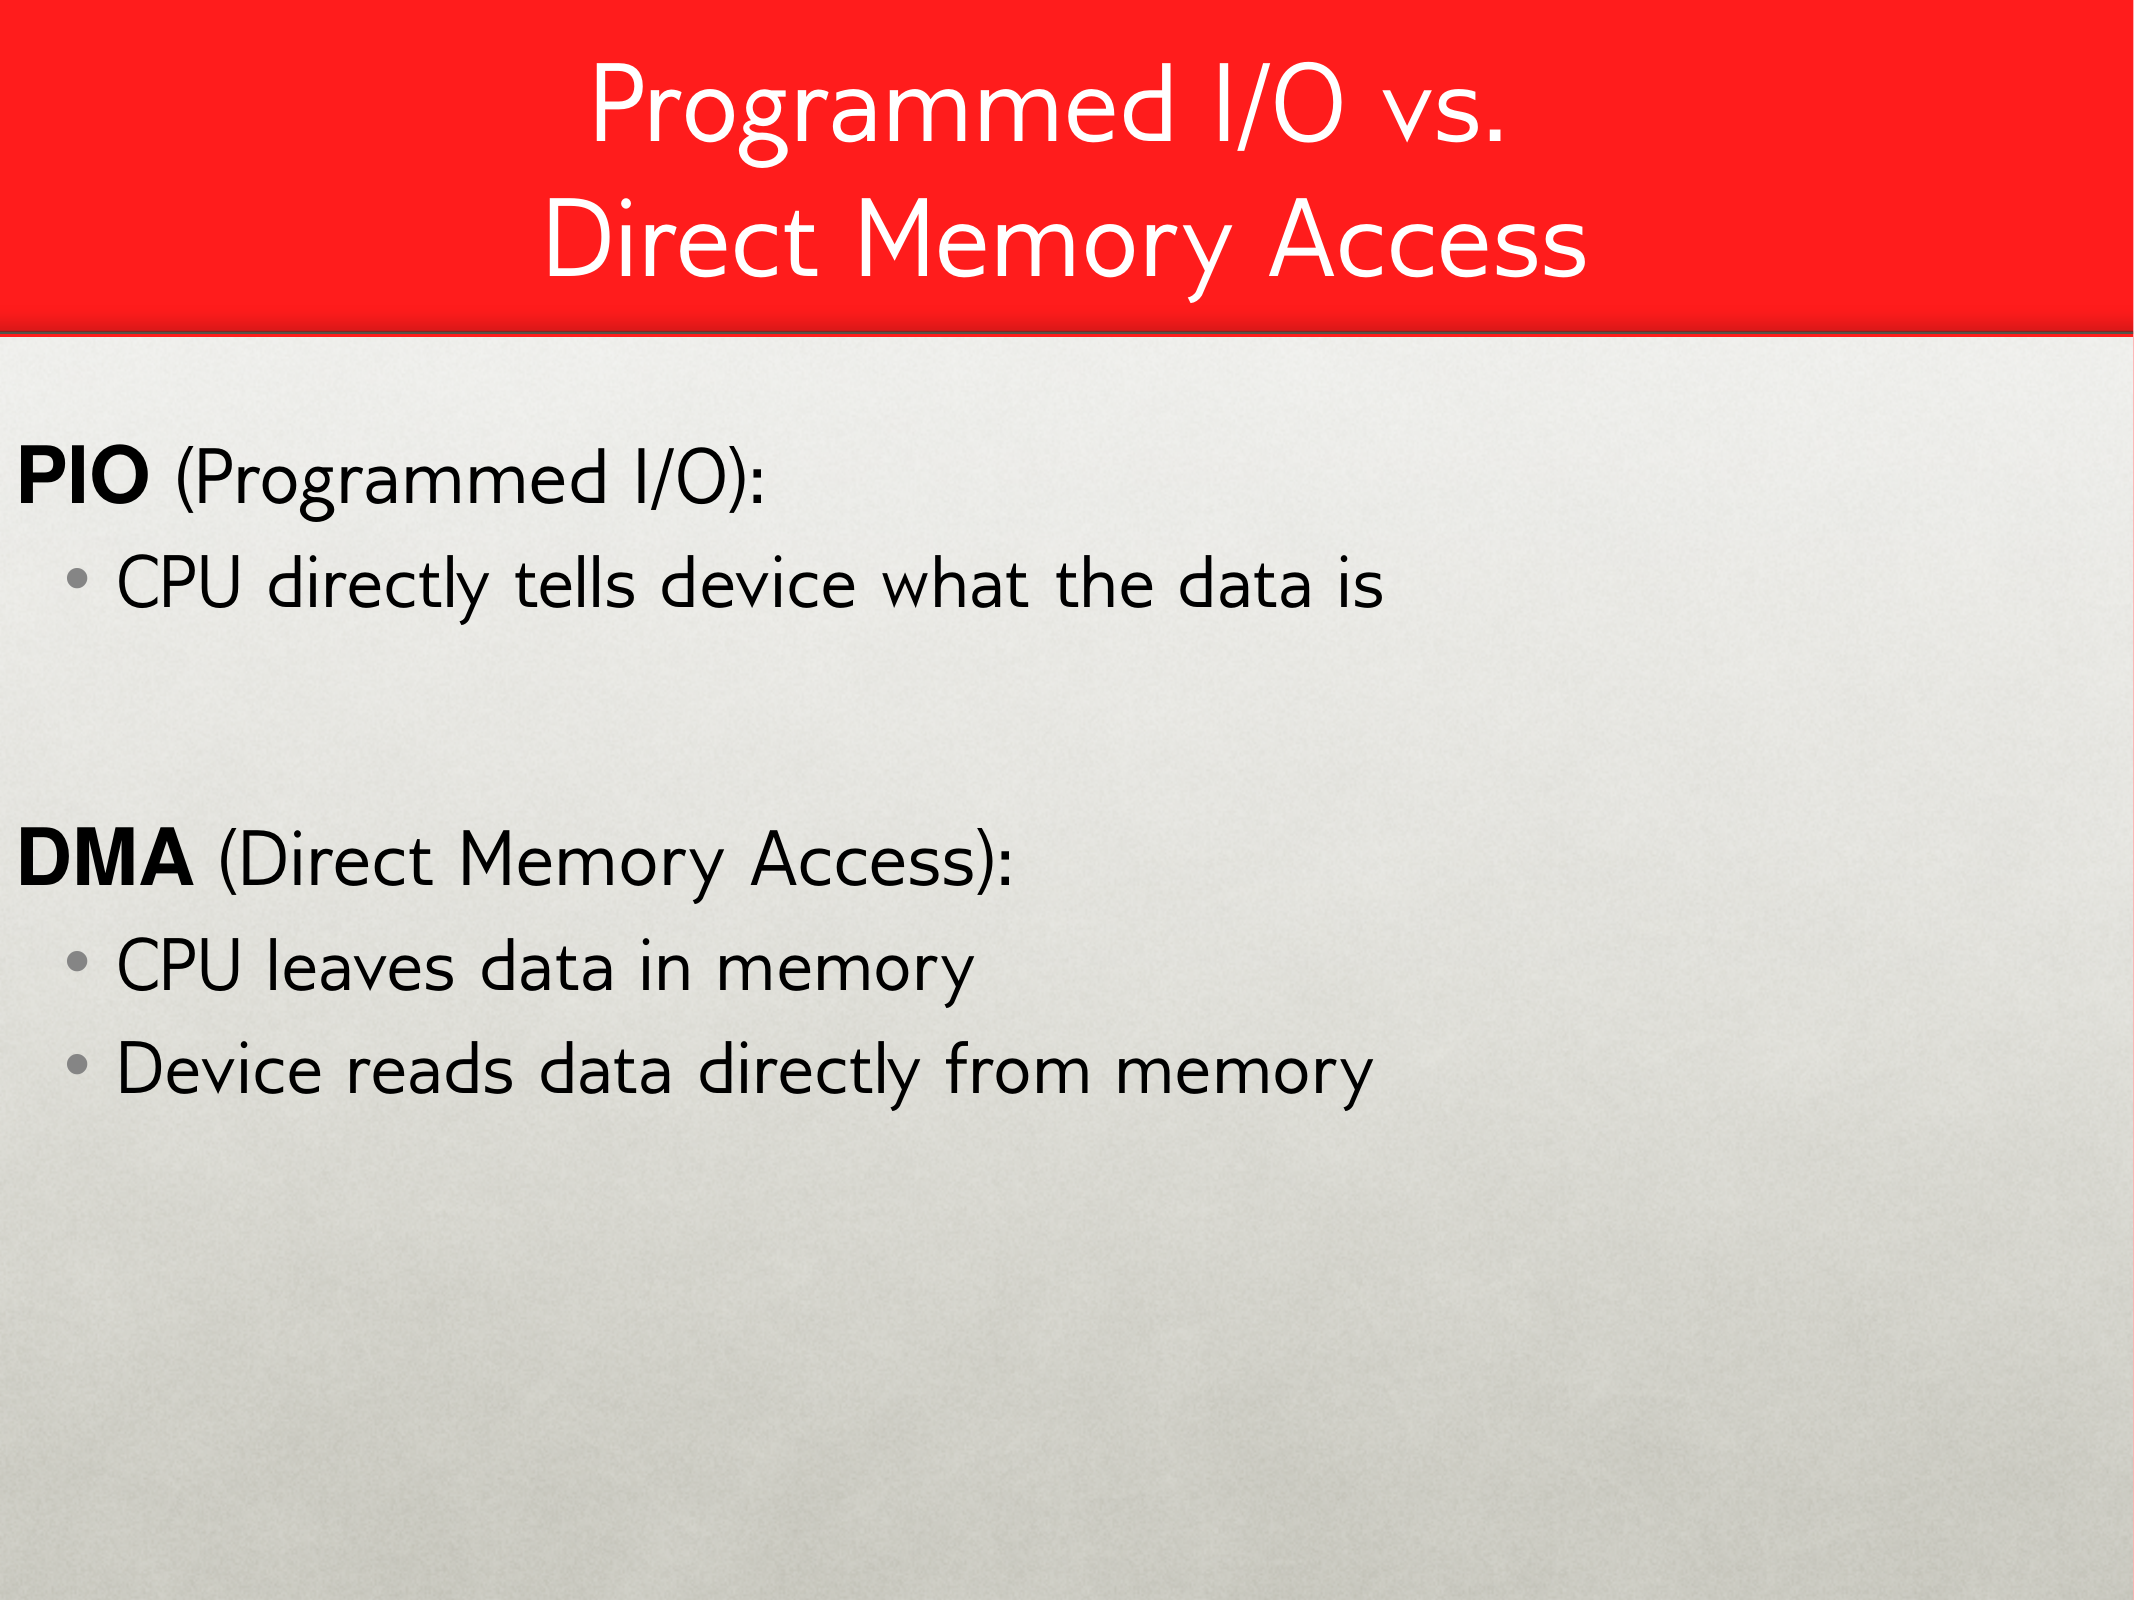

# Programmed I/O vs. Direct Memory Access
PIO (Programmed I/O):
CPU directly tells device what the data is

DMA (Direct Memory Access):
CPU leaves data in memory
Device reads data directly from memory